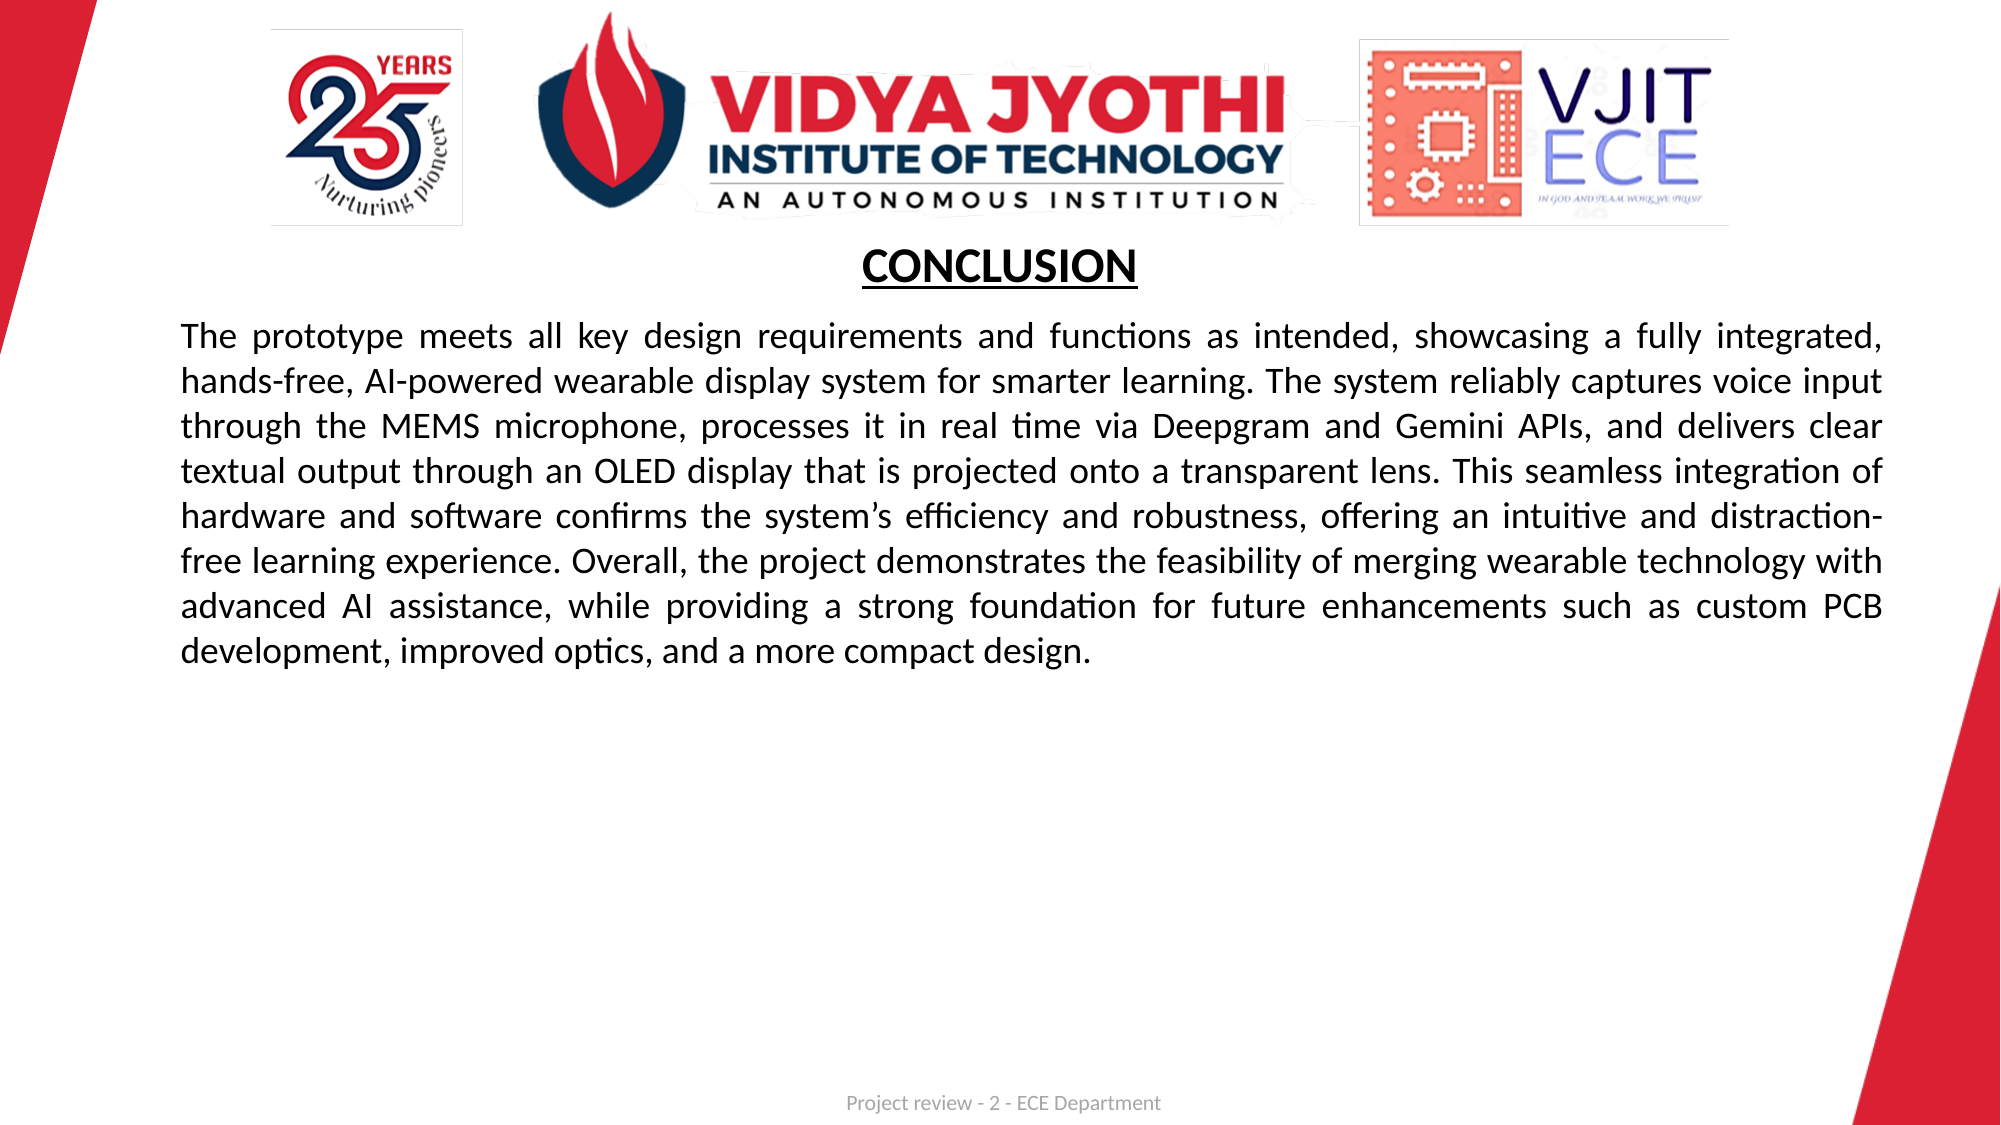

CONCLUSION
The prototype meets all key design requirements and functions as intended, showcasing a fully integrated, hands-free, AI-powered wearable display system for smarter learning. The system reliably captures voice input through the MEMS microphone, processes it in real time via Deepgram and Gemini APIs, and delivers clear textual output through an OLED display that is projected onto a transparent lens. This seamless integration of hardware and software confirms the system’s efficiency and robustness, offering an intuitive and distraction-free learning experience. Overall, the project demonstrates the feasibility of merging wearable technology with advanced AI assistance, while providing a strong foundation for future enhancements such as custom PCB development, improved optics, and a more compact design.